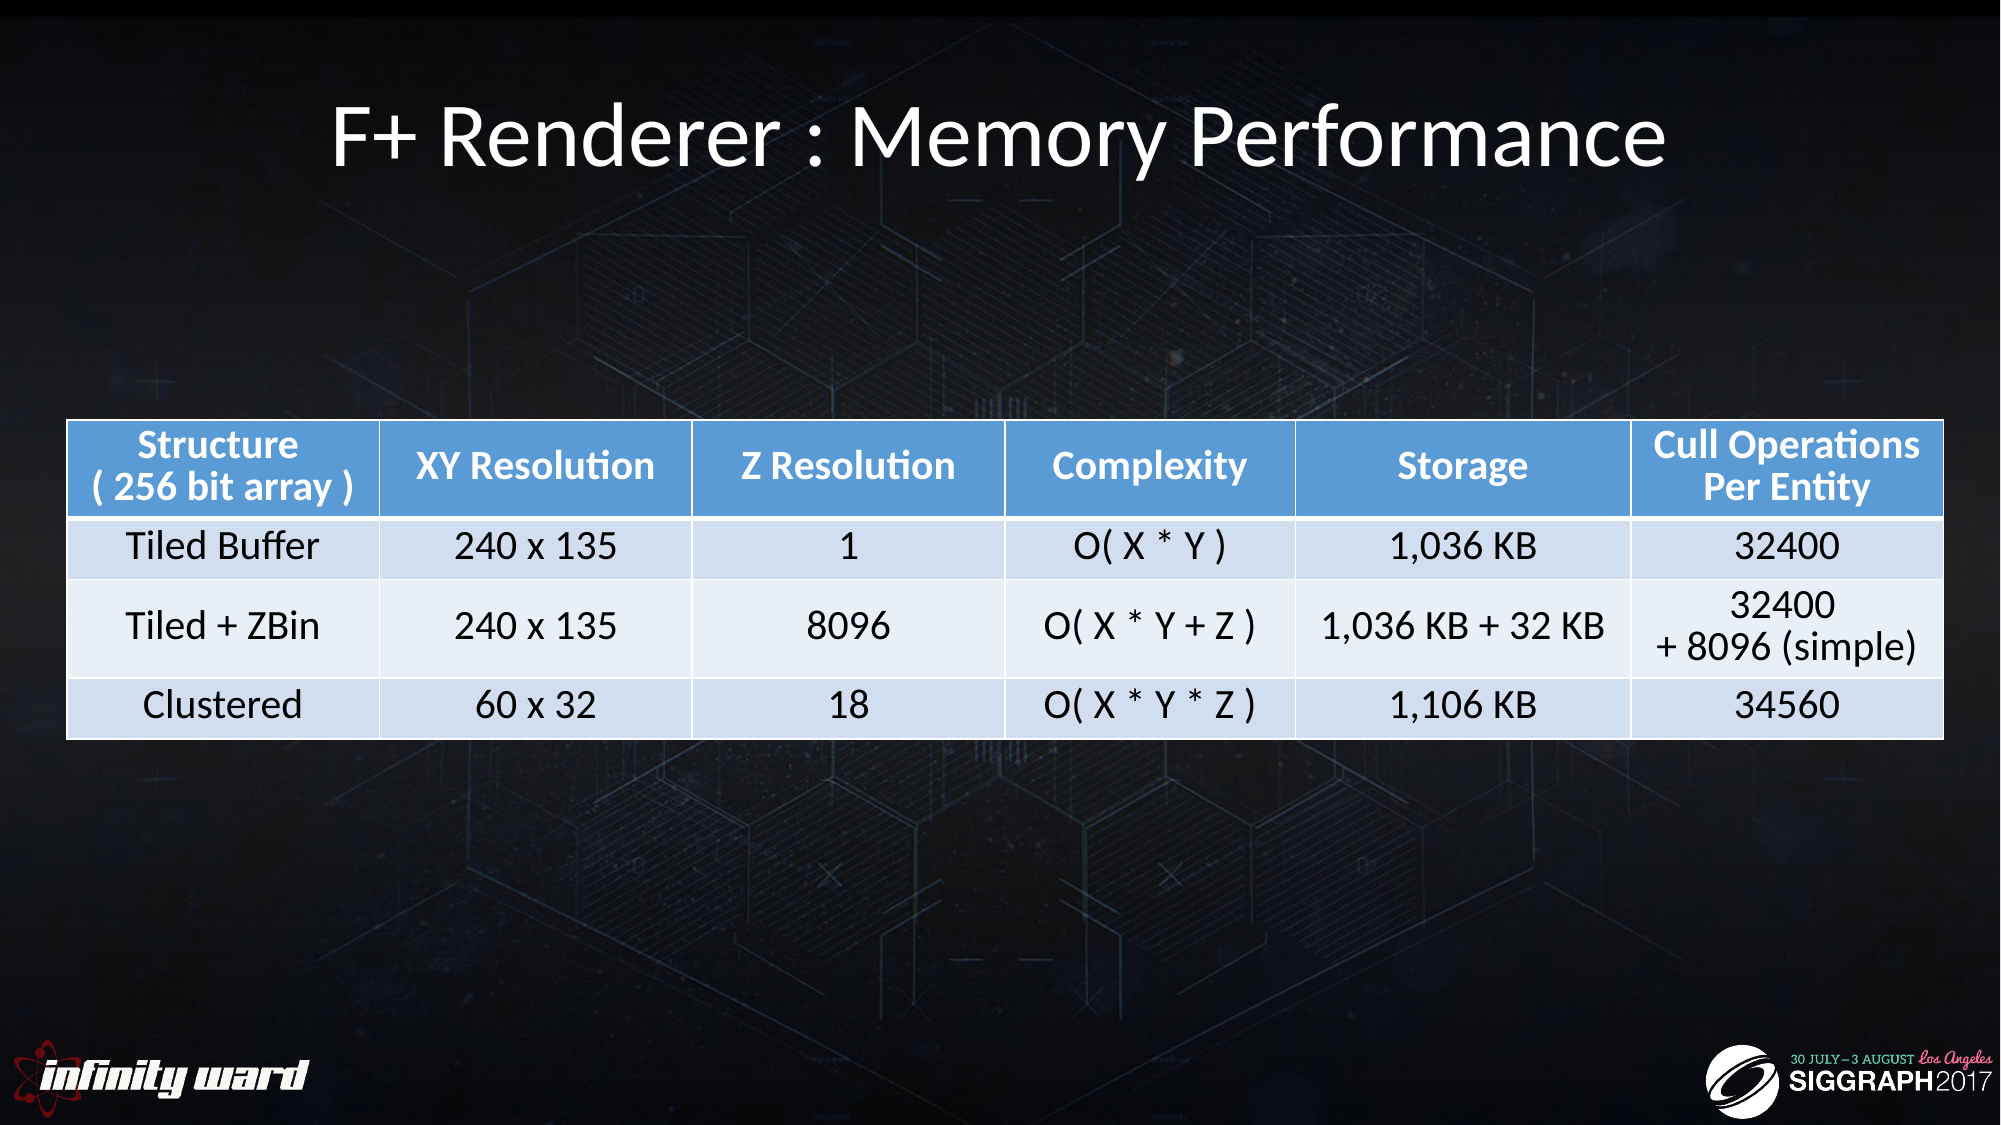

# F+ Renderer : Memory Performance
| Structure ( 256 bit array ) | XY Resolution | Z Resolution | Complexity | Storage | Cull Operations Per Entity |
| --- | --- | --- | --- | --- | --- |
| Tiled Buffer | 240 x 135 | 1 | O( X \* Y ) | 1,036 KB | 32400 |
| Tiled + ZBin | 240 x 135 | 8096 | O( X \* Y + Z ) | 1,036 KB + 32 KB | 32400 + 8096 (simple) |
| Clustered | 60 x 32 | 18 | O( X \* Y \* Z ) | 1,106 KB | 34560 |